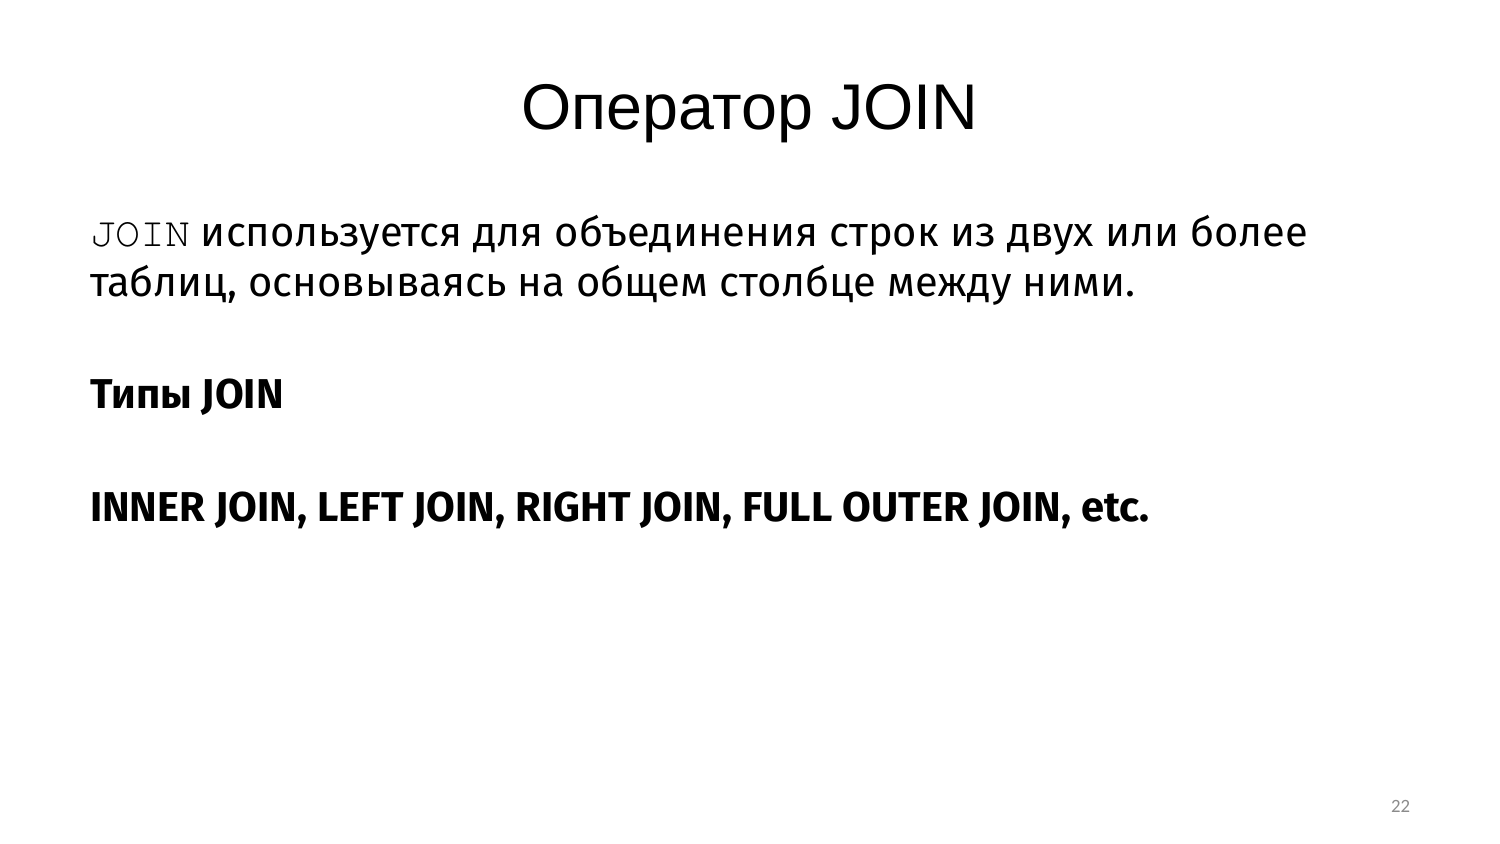

# Оператор JOIN
JOIN используется для объединения строк из двух или более таблиц, основываясь на общем столбце между ними.
Типы JOIN
INNER JOIN, LEFT JOIN, RIGHT JOIN, FULL OUTER JOIN, etc.
22